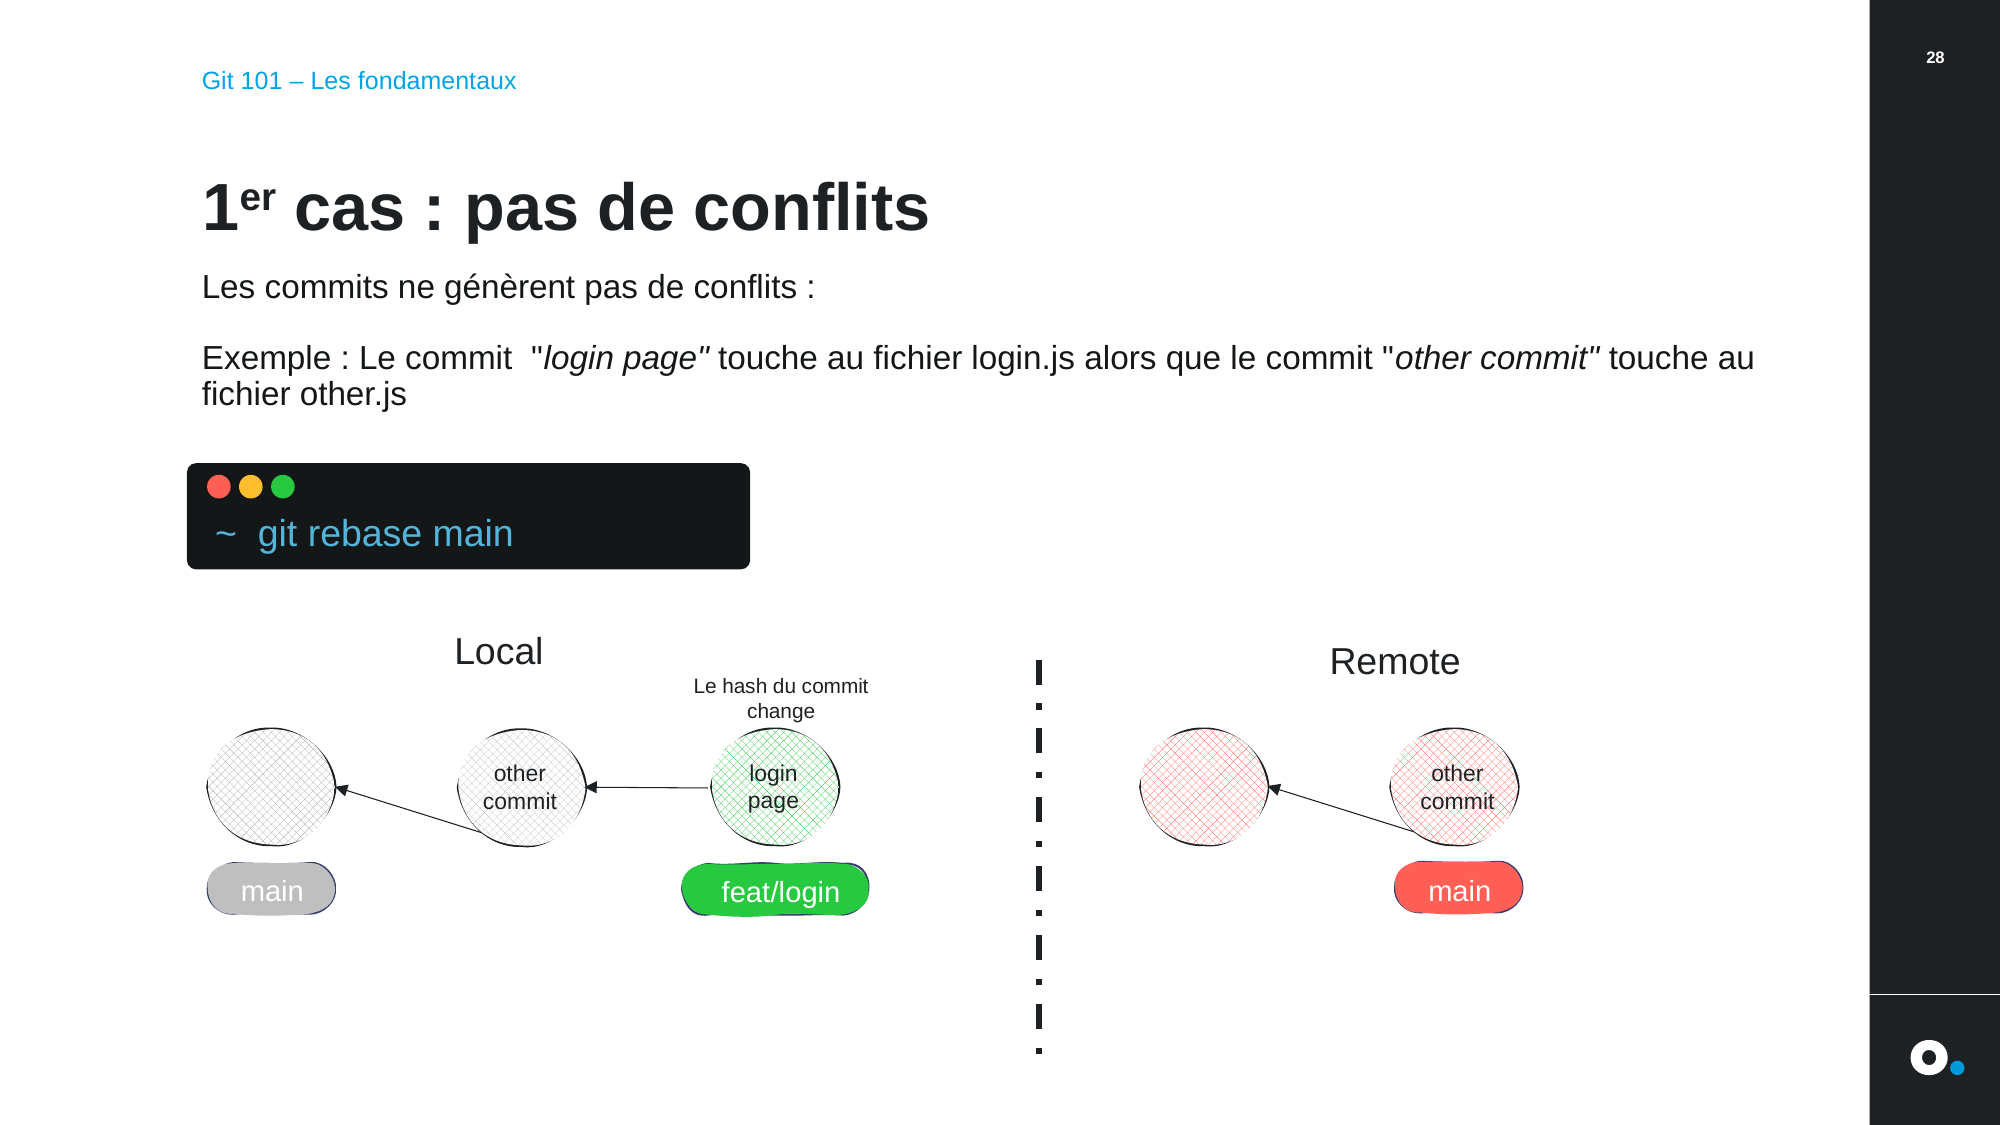

28
Git 101 – Les fondamentaux
# 1er cas : pas de conflits
Les commits ne génèrent pas de conflits :

Exemple : Le commit  "login page" touche au fichier login.js alors que le commit "other commit" touche au fichier other.js
 ​

~  git rebase main
Local
Remote
Le hash du commit change

login page
other commit
other commit

main

feat/login
main